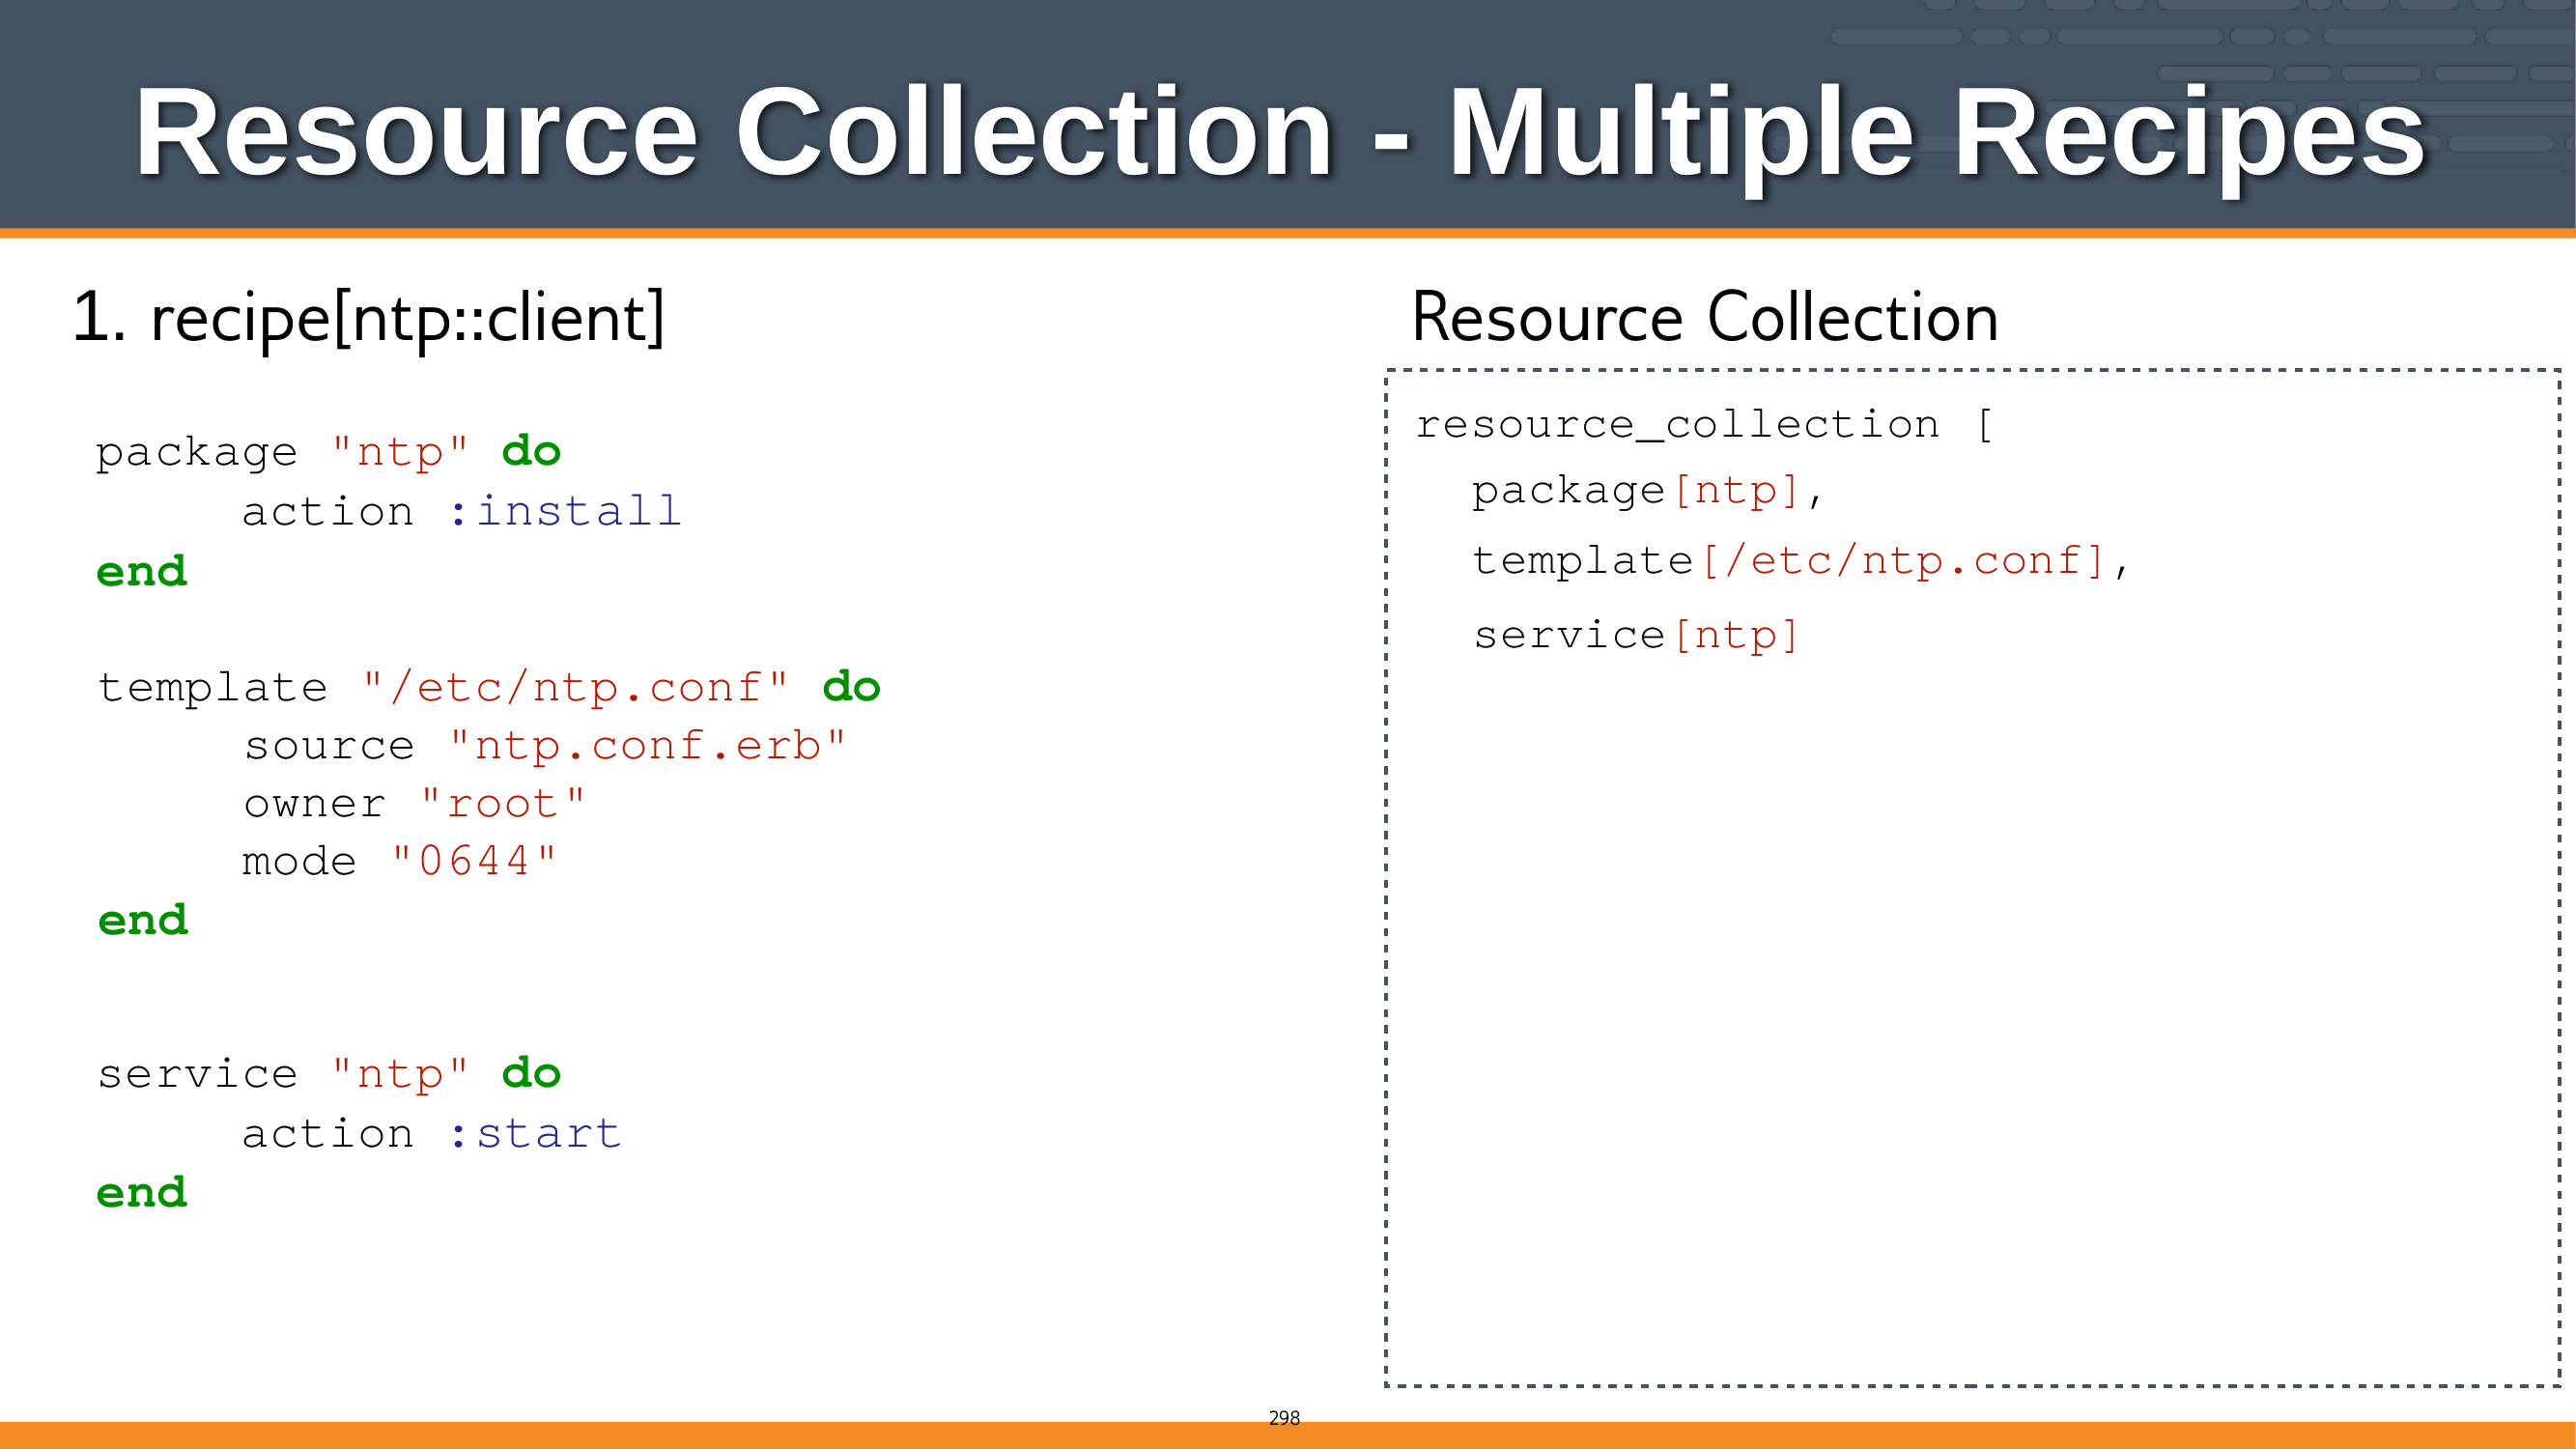

# Resource Collection - Multiple Recipes
1. recipe[ntp::client]
Resource Collection
resource_collection [

package "ntp" do
	action :install
end
package[ntp],
template[/etc/ntp.conf],
service[ntp]
template "/etc/ntp.conf" do
	source "ntp.conf.erb"
	owner "root"
	mode "0644"
end
service "ntp" do
	action :start
end
298